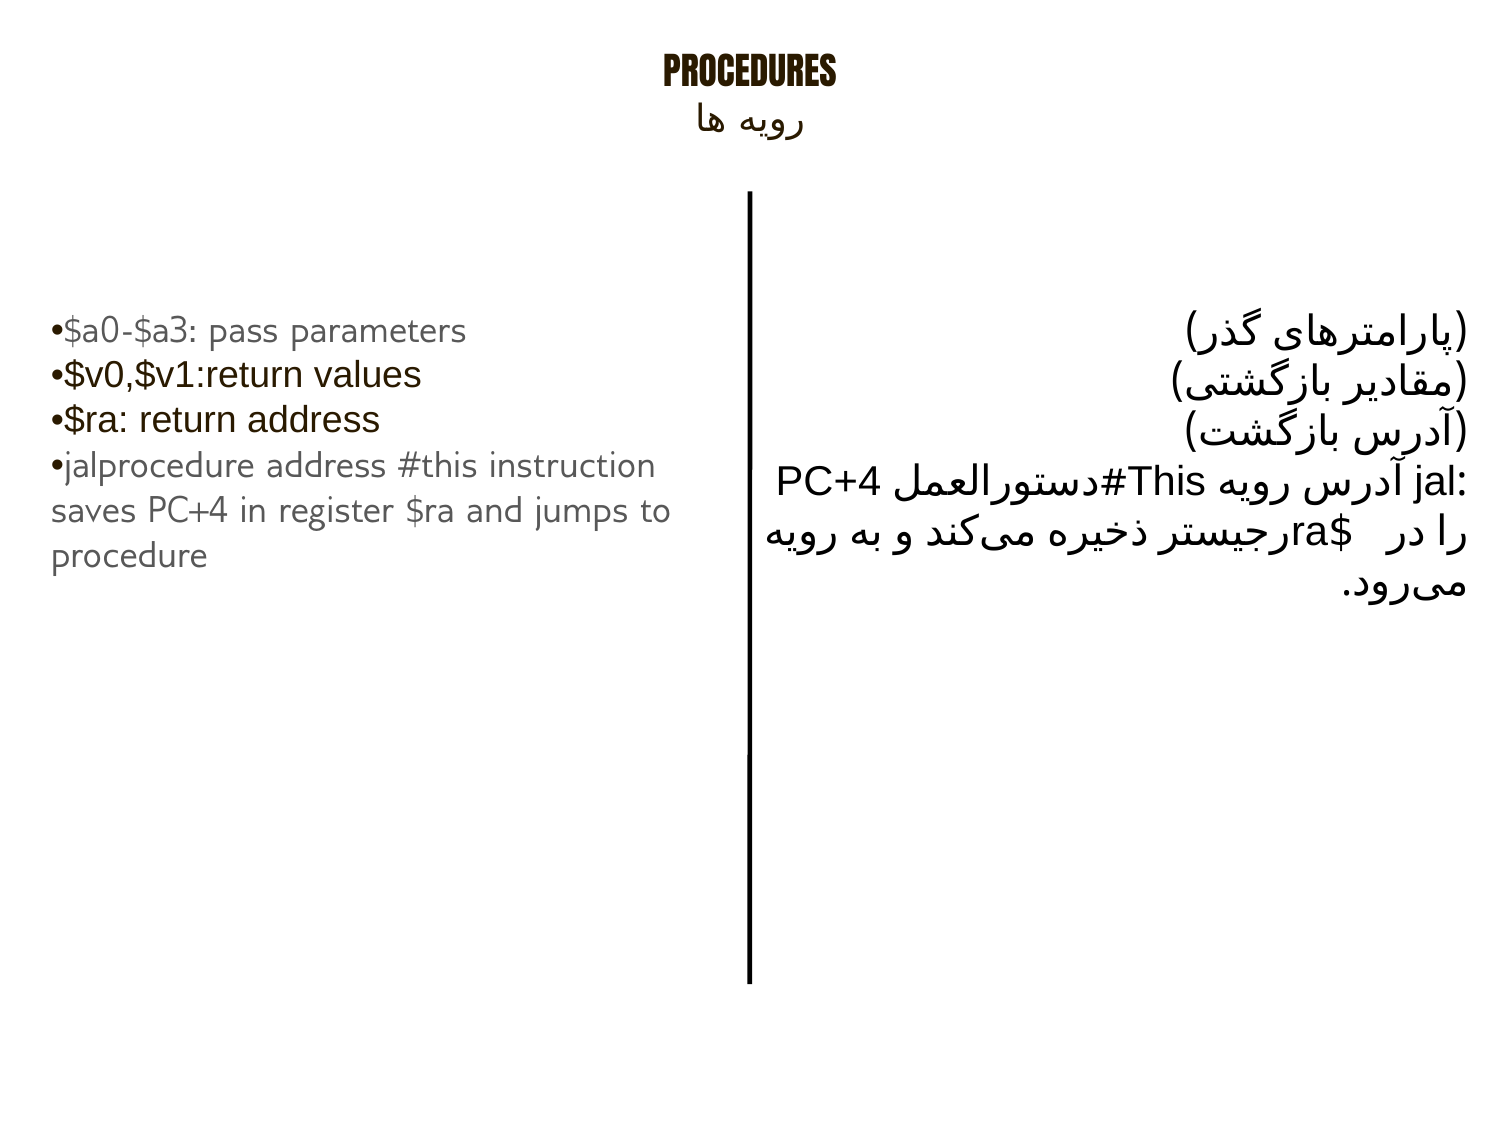

PROCEDURES
رویه ها

•$a0-$a3: pass parameters
•$v0,$v1:return values
•$ra: return address
•jalprocedure address #this instruction saves PC+4 in register $ra and jumps to procedure
(پارامترهای گذر)
(مقادیر بازگشتی)
(آدرس بازگشت)
:jal آدرس رویه This#دستورالعمل PC+4 را در   $raرجیستر ذخیره می‌کند و به رویه می‌رود.